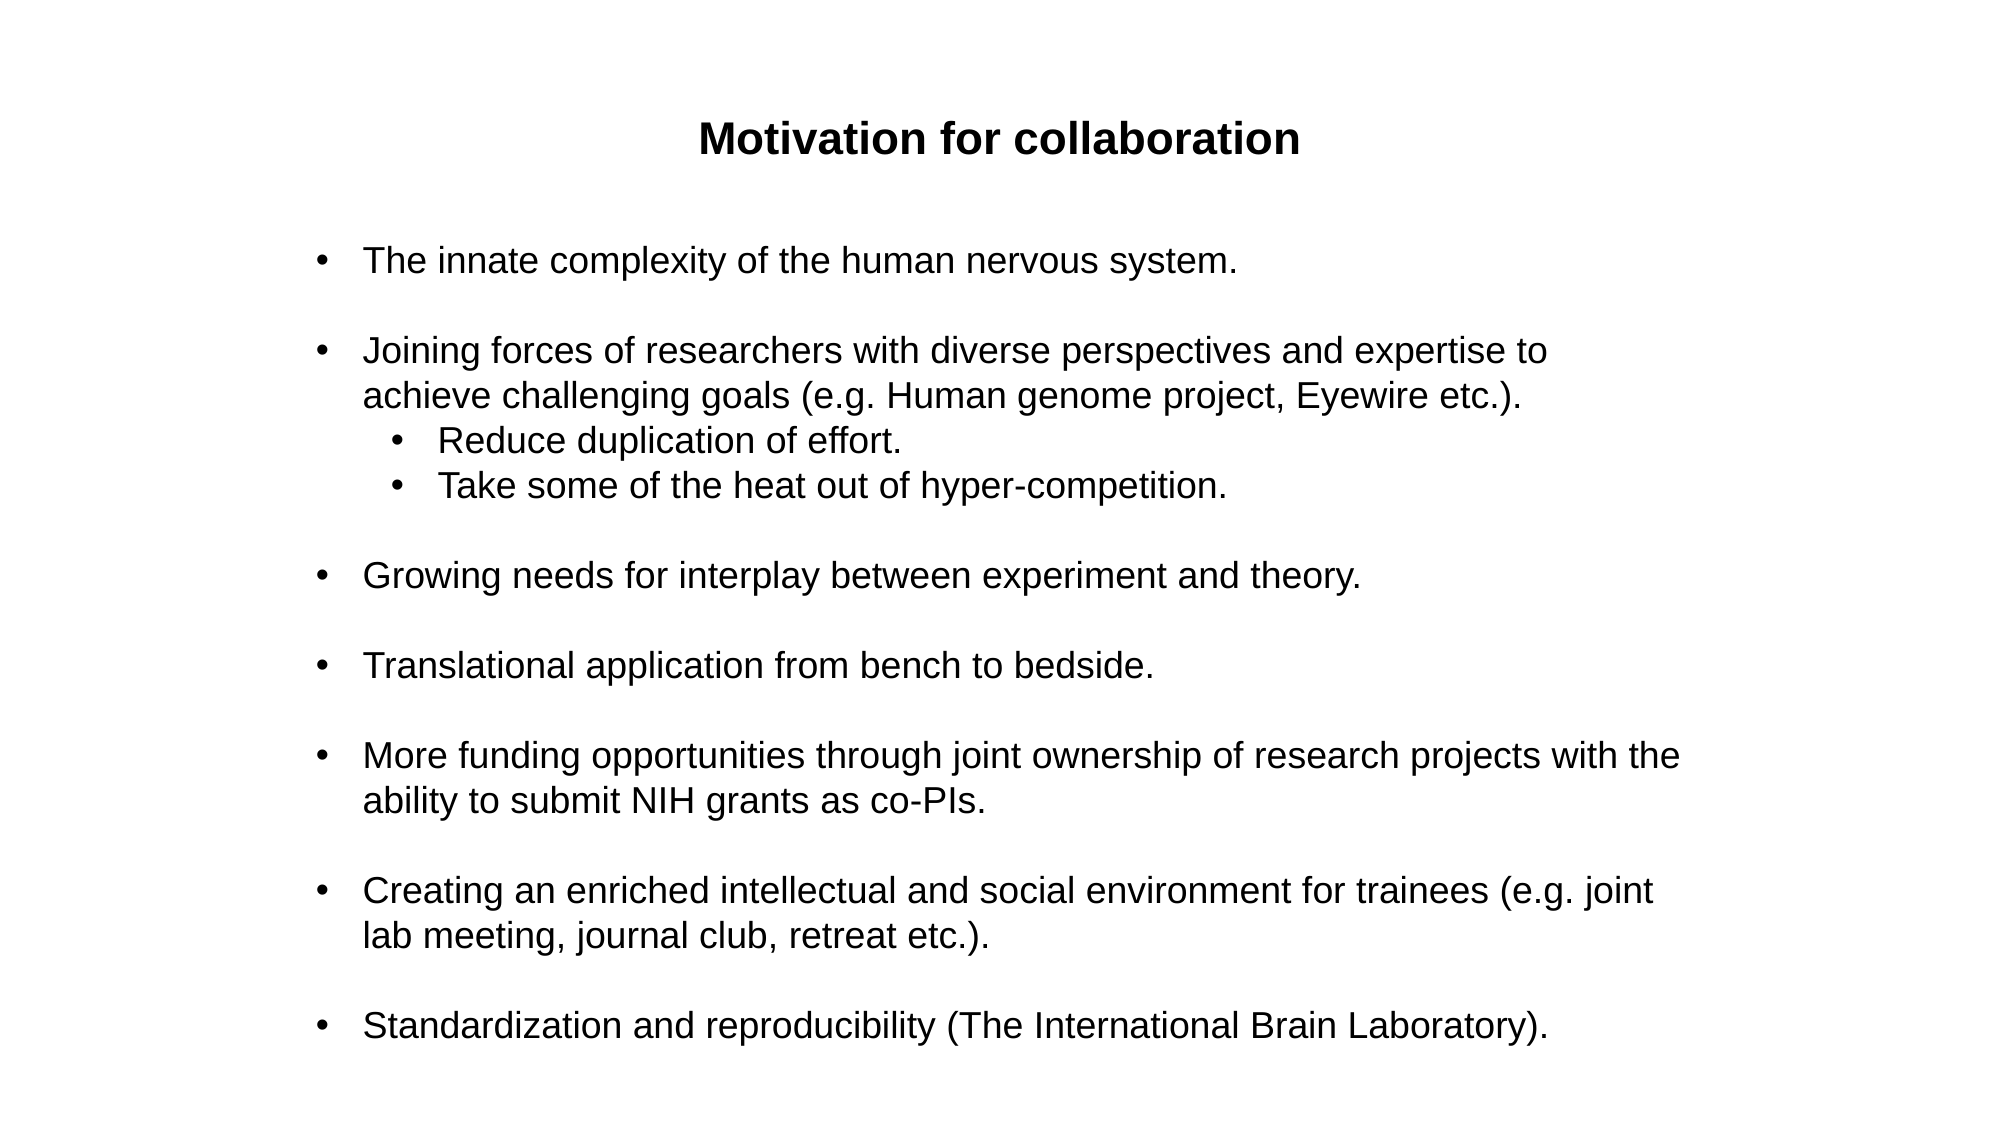

Motivation for collaboration
The innate complexity of the human nervous system.

Joining forces of researchers with diverse perspectives and expertise to achieve challenging goals (e.g. Human genome project, Eyewire etc.).
Reduce duplication of effort.
Take some of the heat out of hyper-competition.

Growing needs for interplay between experiment and theory.

Translational application from bench to bedside.

More funding opportunities through joint ownership of research projects with the ability to submit NIH grants as co-PIs.

Creating an enriched intellectual and social environment for trainees (e.g. joint lab meeting, journal club, retreat etc.).

Standardization and reproducibility (The International Brain Laboratory).